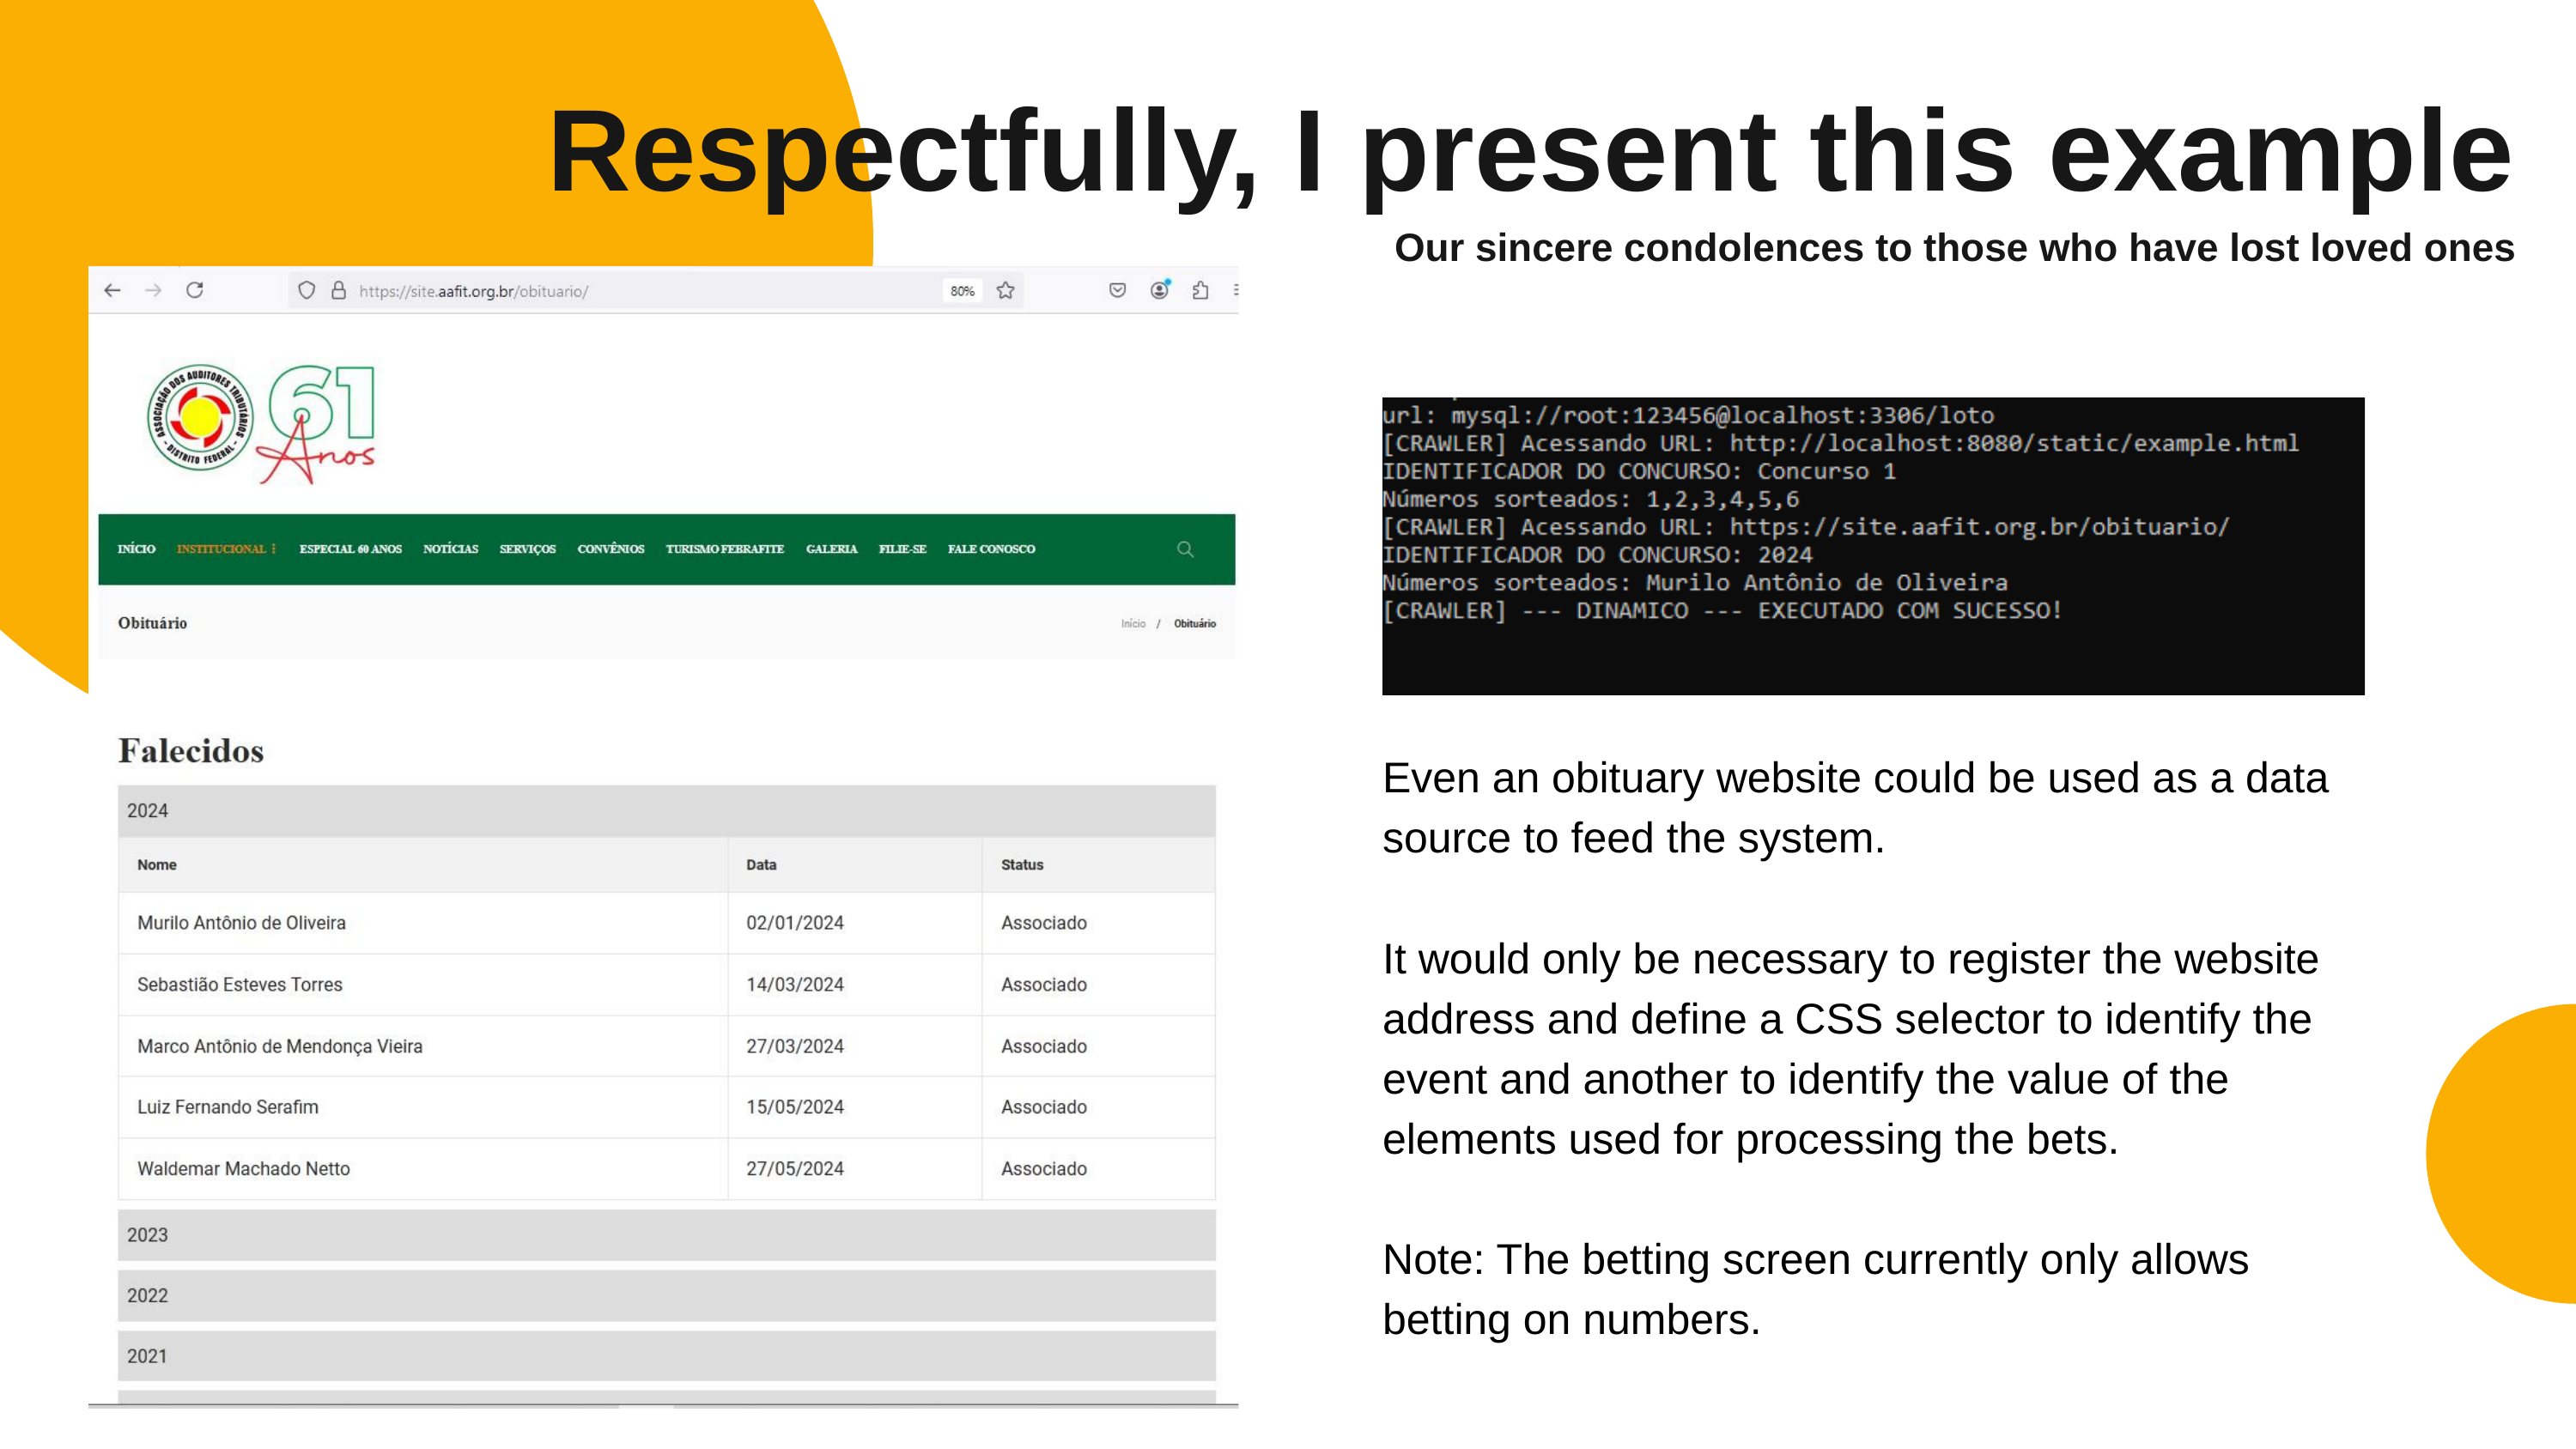

Respectfully, I present this example
Our sincere condolences to those who have lost loved ones

Even an obituary website could be used as a data source to feed the system.

It would only be necessary to register the website address and define a CSS selector to identify the event and another to identify the value of the elements used for processing the bets.

Note: The betting screen currently only allows betting on numbers.